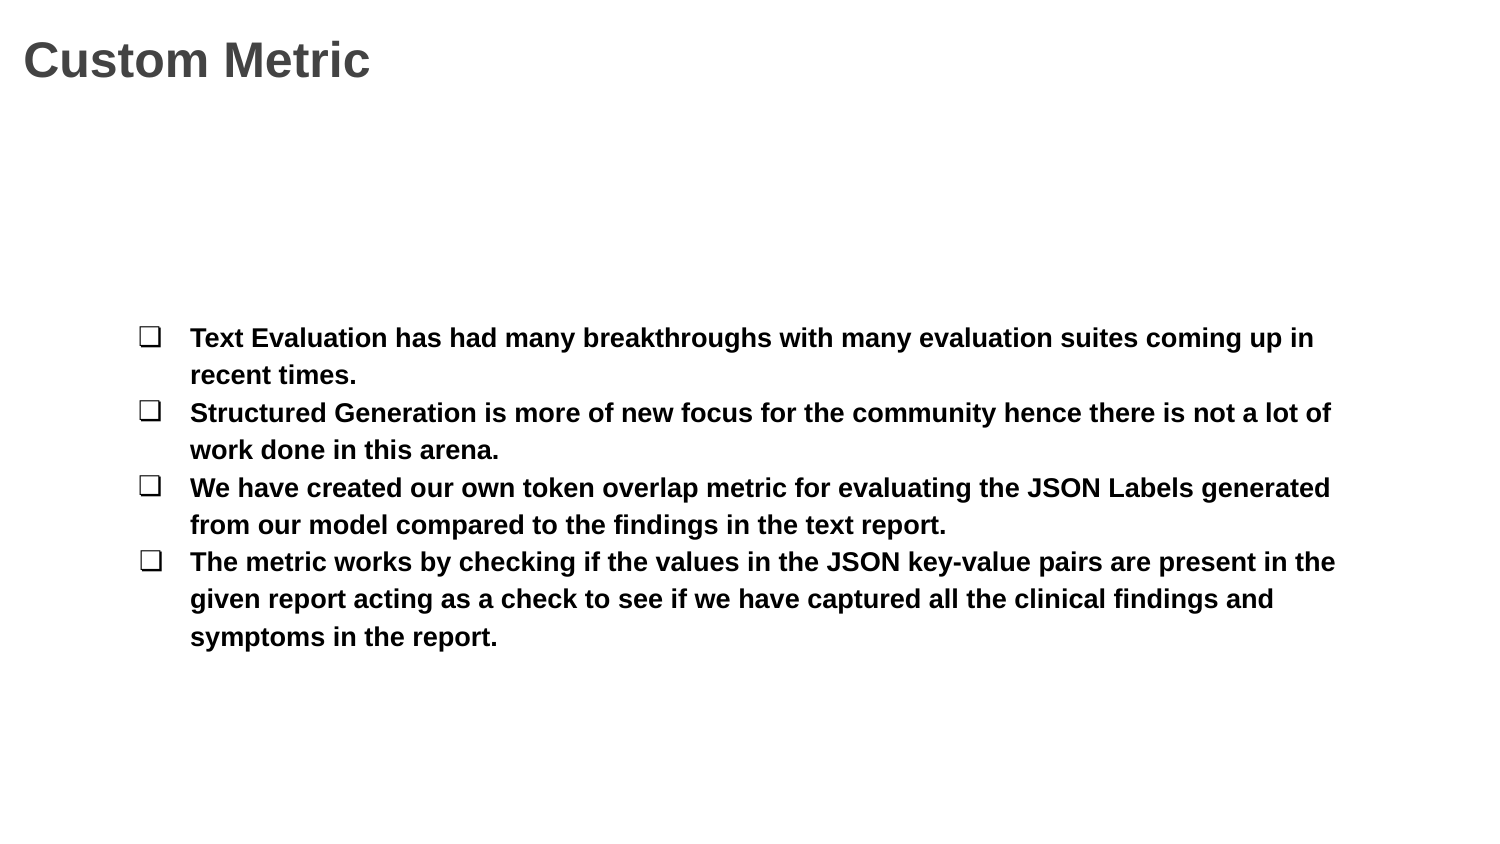

Custom Metric
Text Evaluation has had many breakthroughs with many evaluation suites coming up in recent times.
Structured Generation is more of new focus for the community hence there is not a lot of work done in this arena.
We have created our own token overlap metric for evaluating the JSON Labels generated from our model compared to the findings in the text report.
The metric works by checking if the values in the JSON key-value pairs are present in the given report acting as a check to see if we have captured all the clinical findings and symptoms in the report.